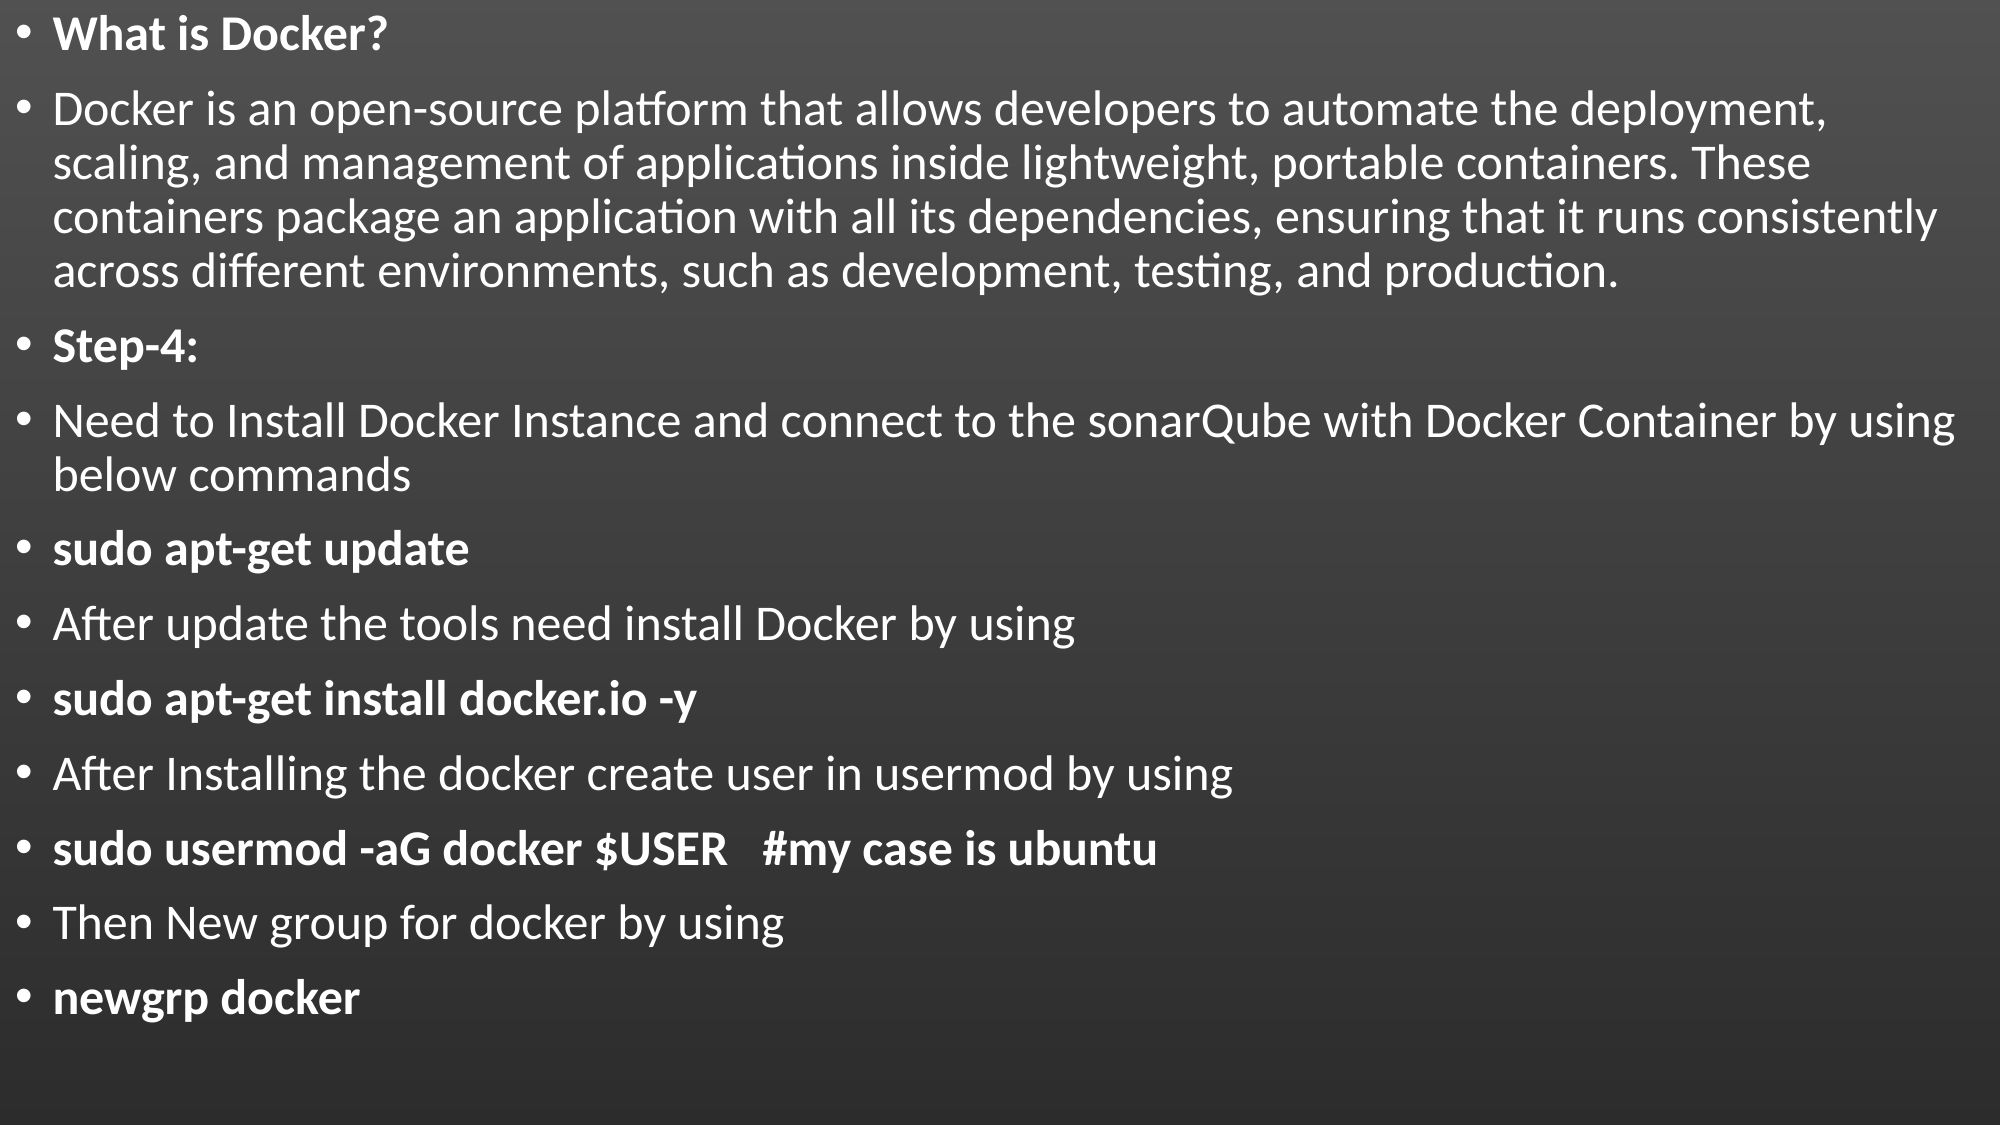

What is Docker?
Docker is an open-source platform that allows developers to automate the deployment, scaling, and management of applications inside lightweight, portable containers. These containers package an application with all its dependencies, ensuring that it runs consistently across different environments, such as development, testing, and production.
Step-4:
Need to Install Docker Instance and connect to the sonarQube with Docker Container by using below commands
sudo apt-get update
After update the tools need install Docker by using
sudo apt-get install docker.io -y
After Installing the docker create user in usermod by using
sudo usermod -aG docker $USER   #my case is ubuntu
Then New group for docker by using
newgrp docker